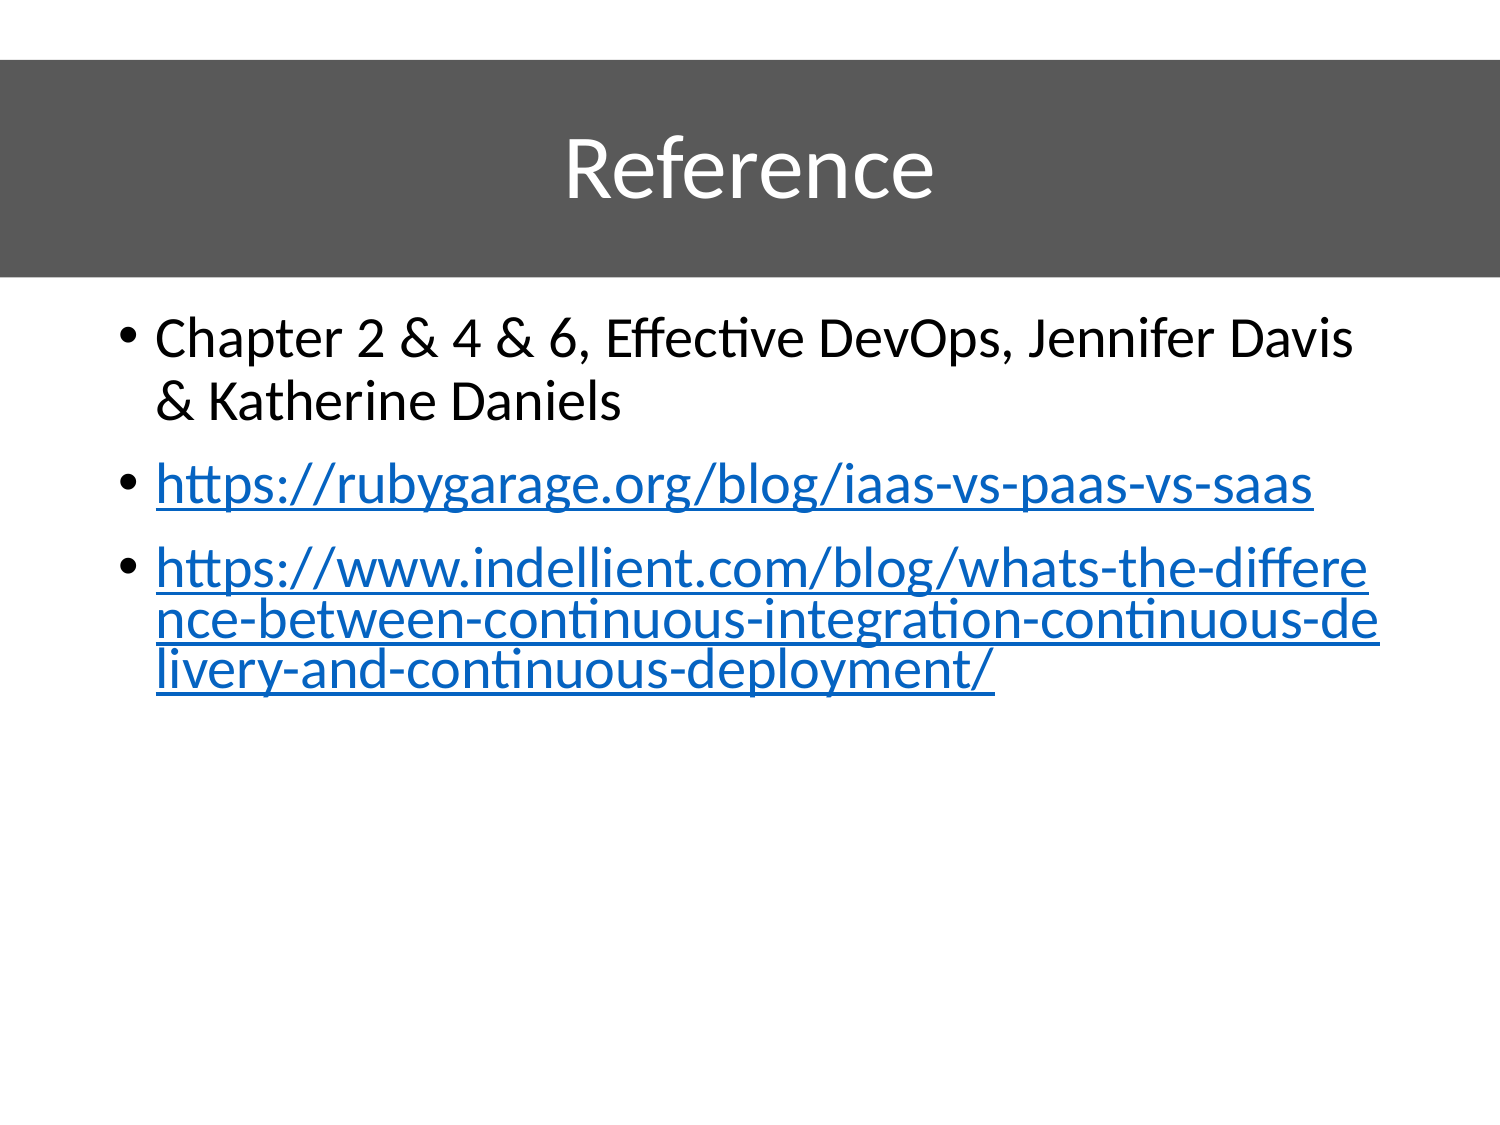

# Reference
Chapter 2 & 4 & 6, Effective DevOps, Jennifer Davis & Katherine Daniels
https://rubygarage.org/blog/iaas-vs-paas-vs-saas
https://www.indellient.com/blog/whats-the-difference-between-continuous-integration-continuous-delivery-and-continuous-deployment/